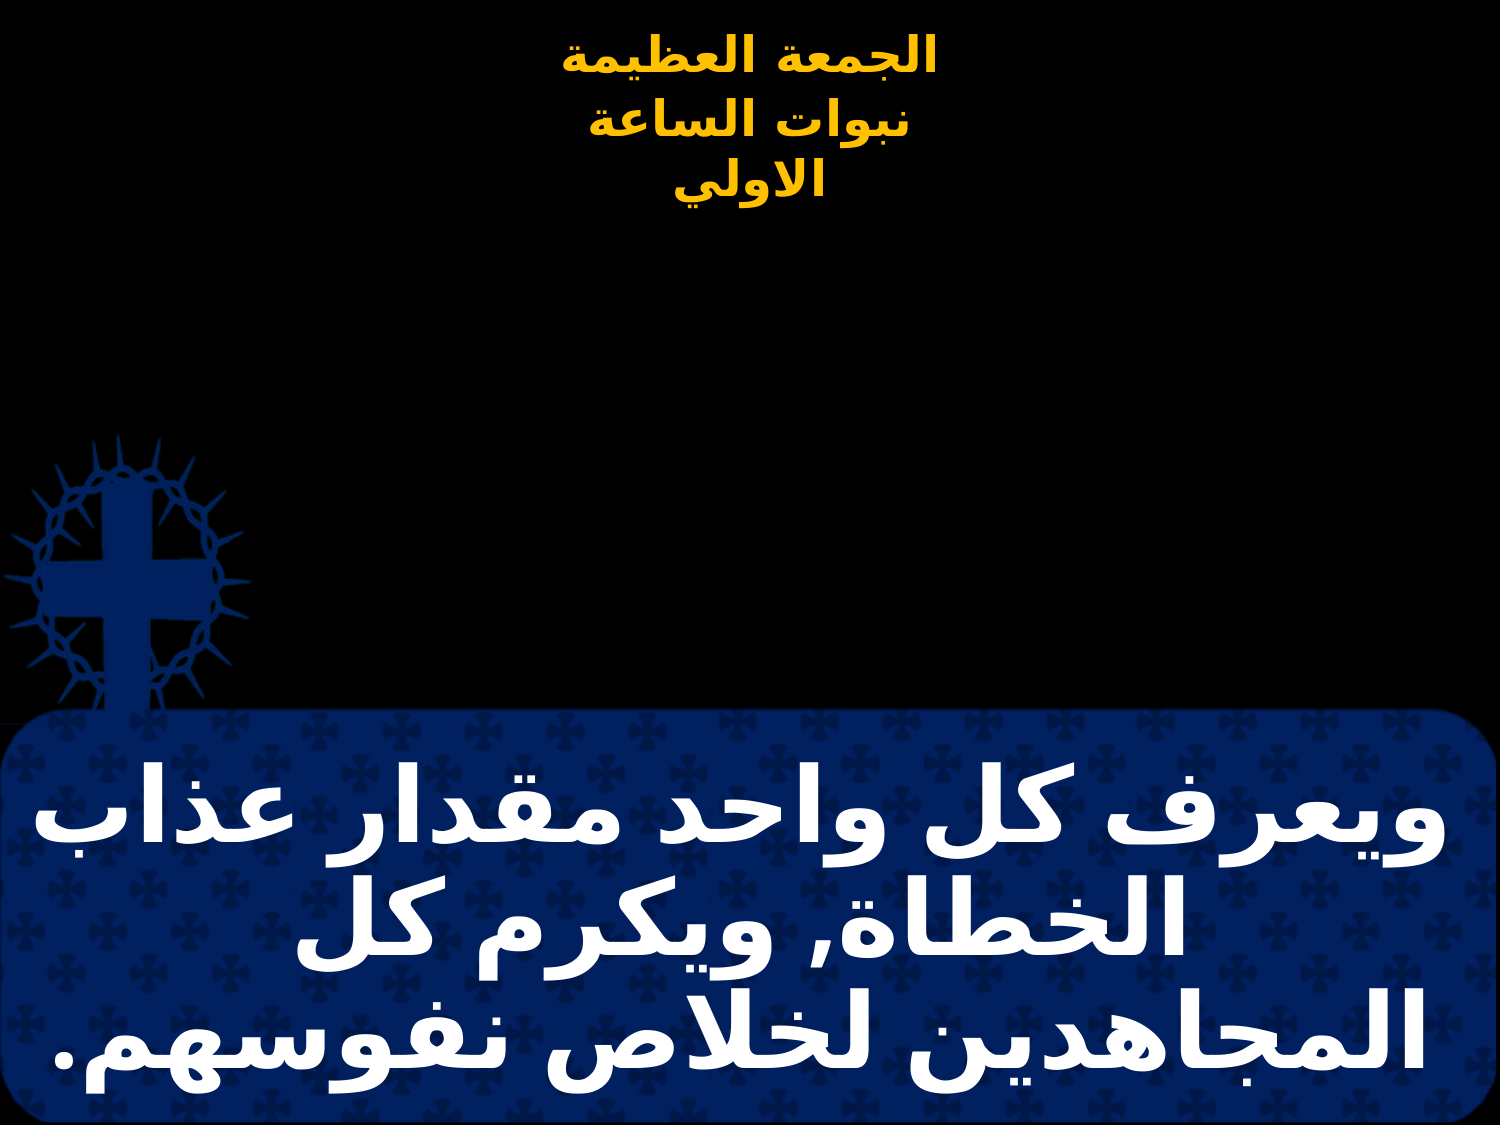

# ويعرف كل واحد مقدار عذاب الخطاة, ويكرم كل المجاهدين لخلاص نفوسهم.